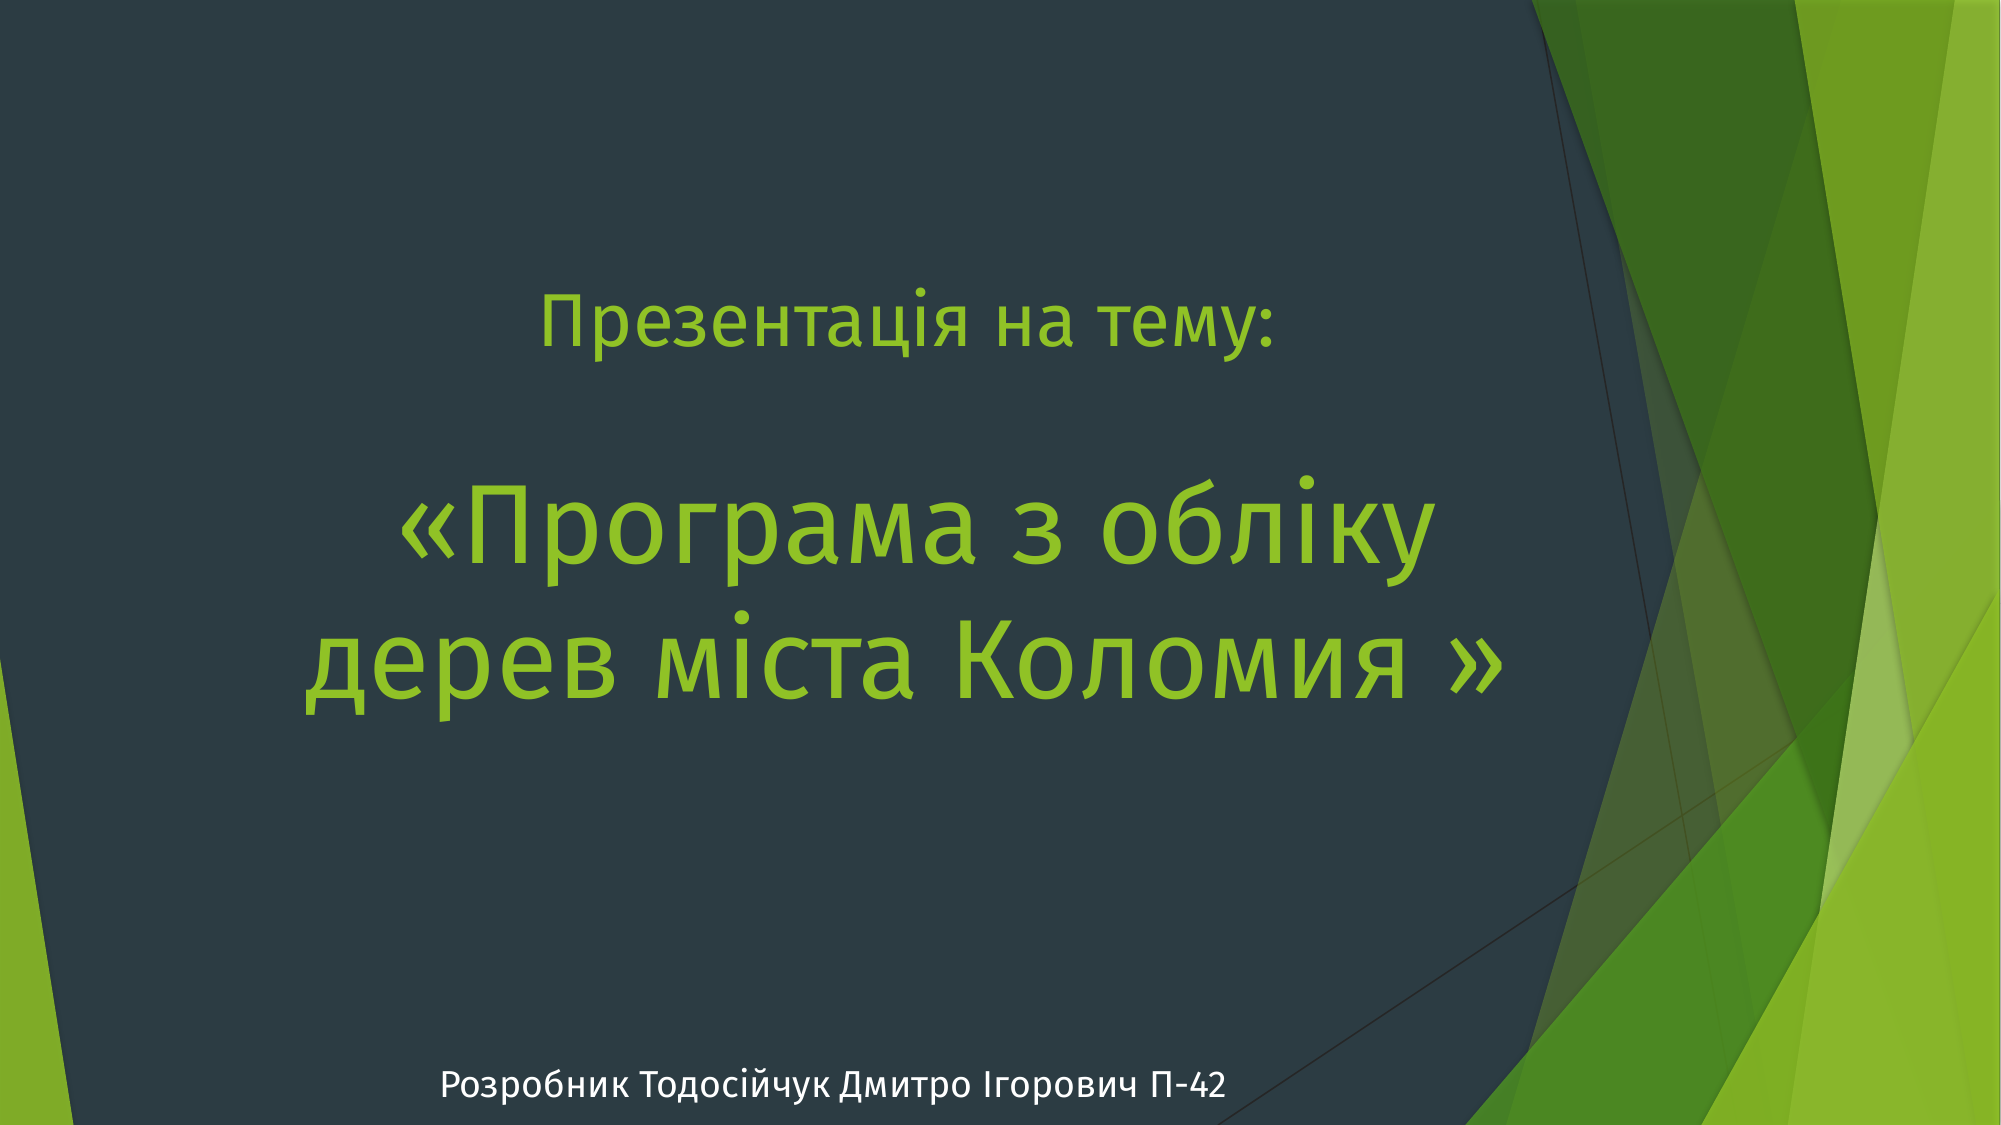

# Презентація на тему: «Програма з обліку дерев міста Коломия »
Розробник Тодосійчук Дмитро Ігорович П-42